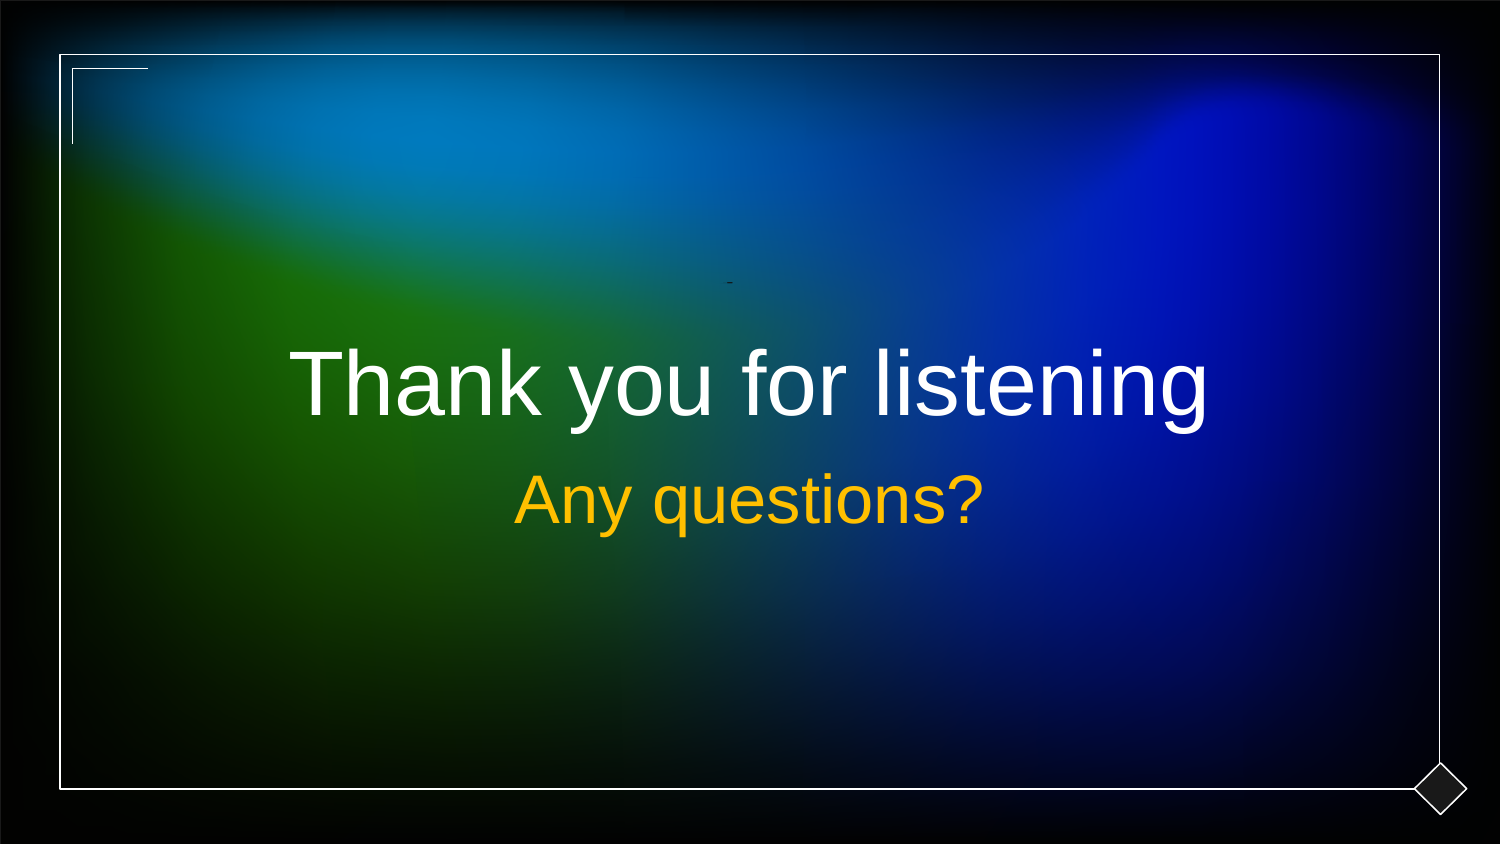

Thank you for listening
# Any questions?